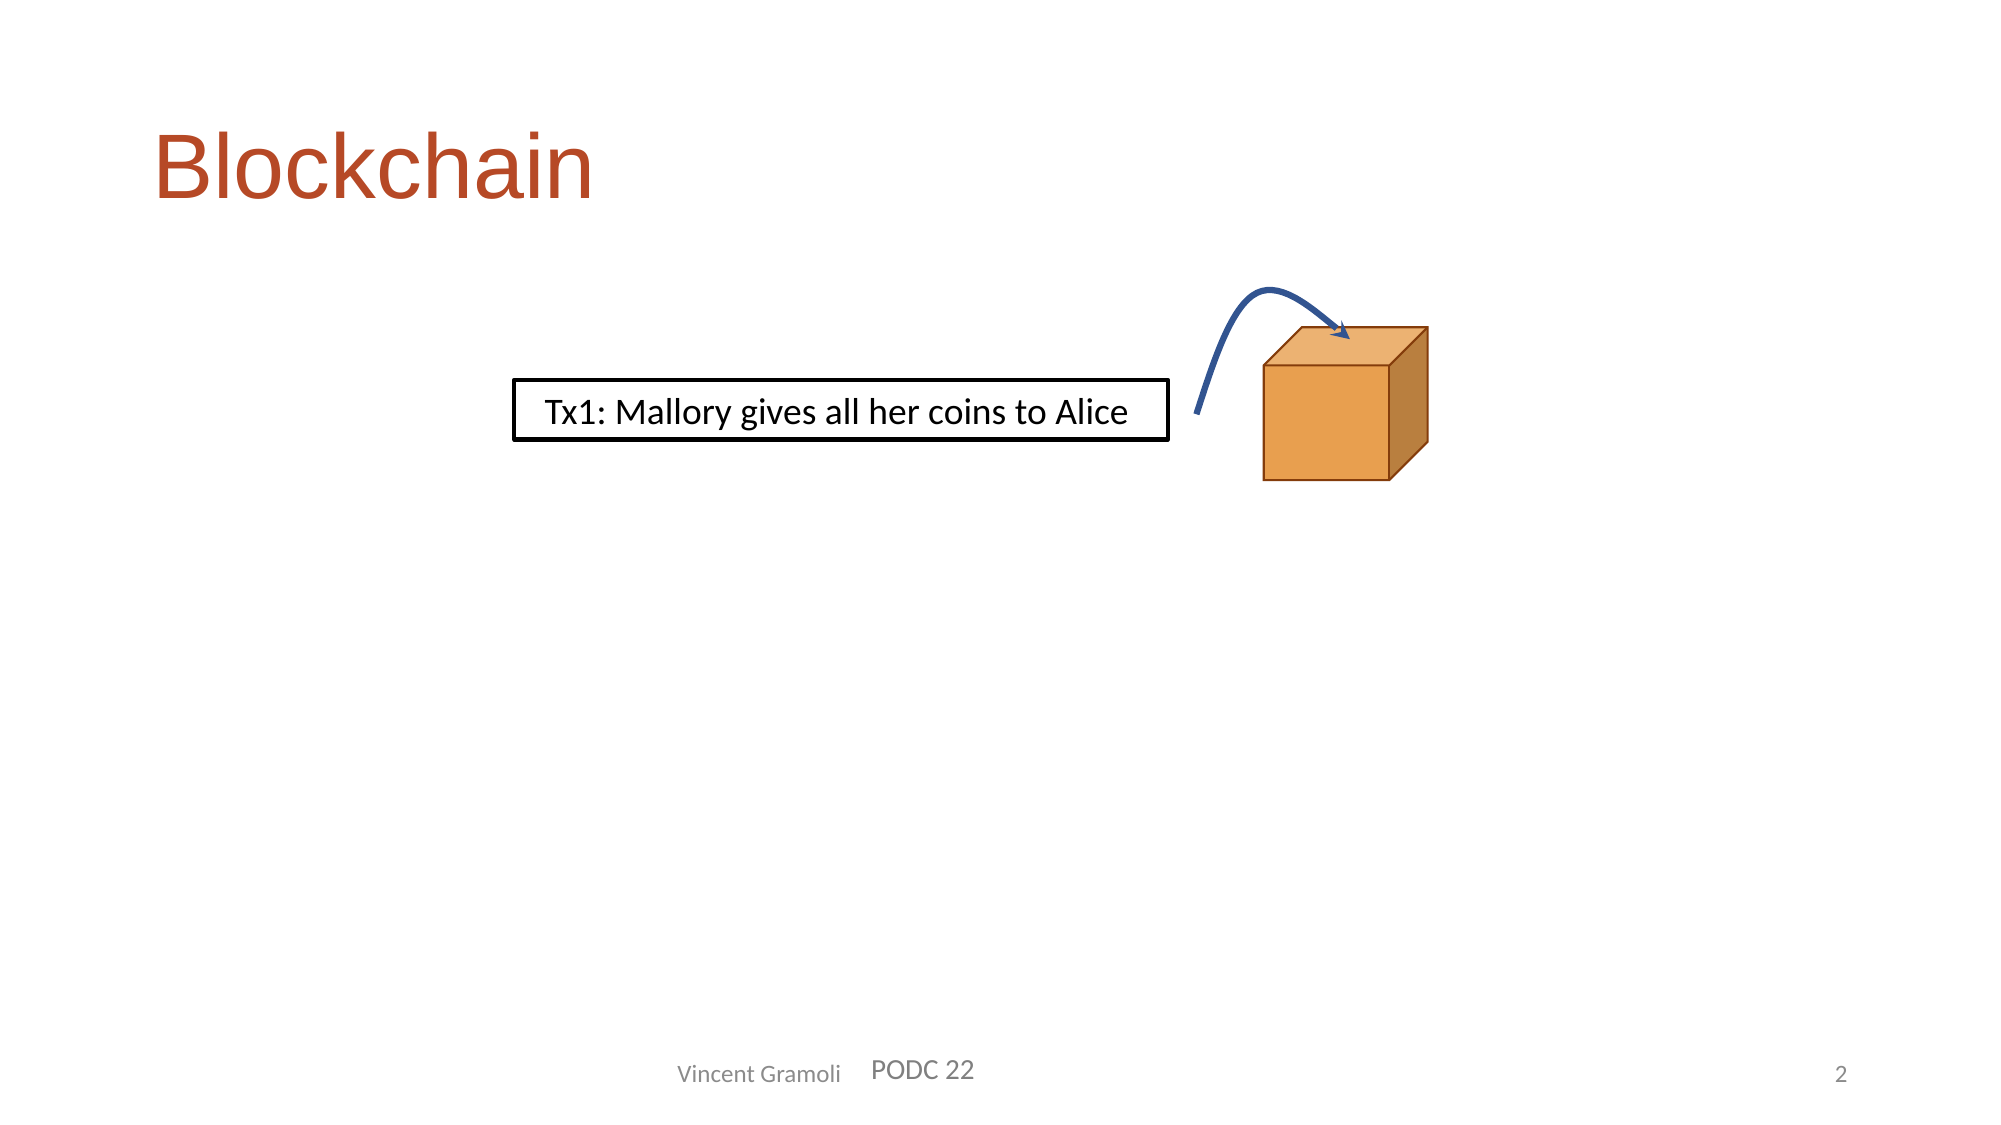

# Blockchain

Tx1: Mallory gives all her coins to Alice
Vincent Gramoli
PODC 22
2